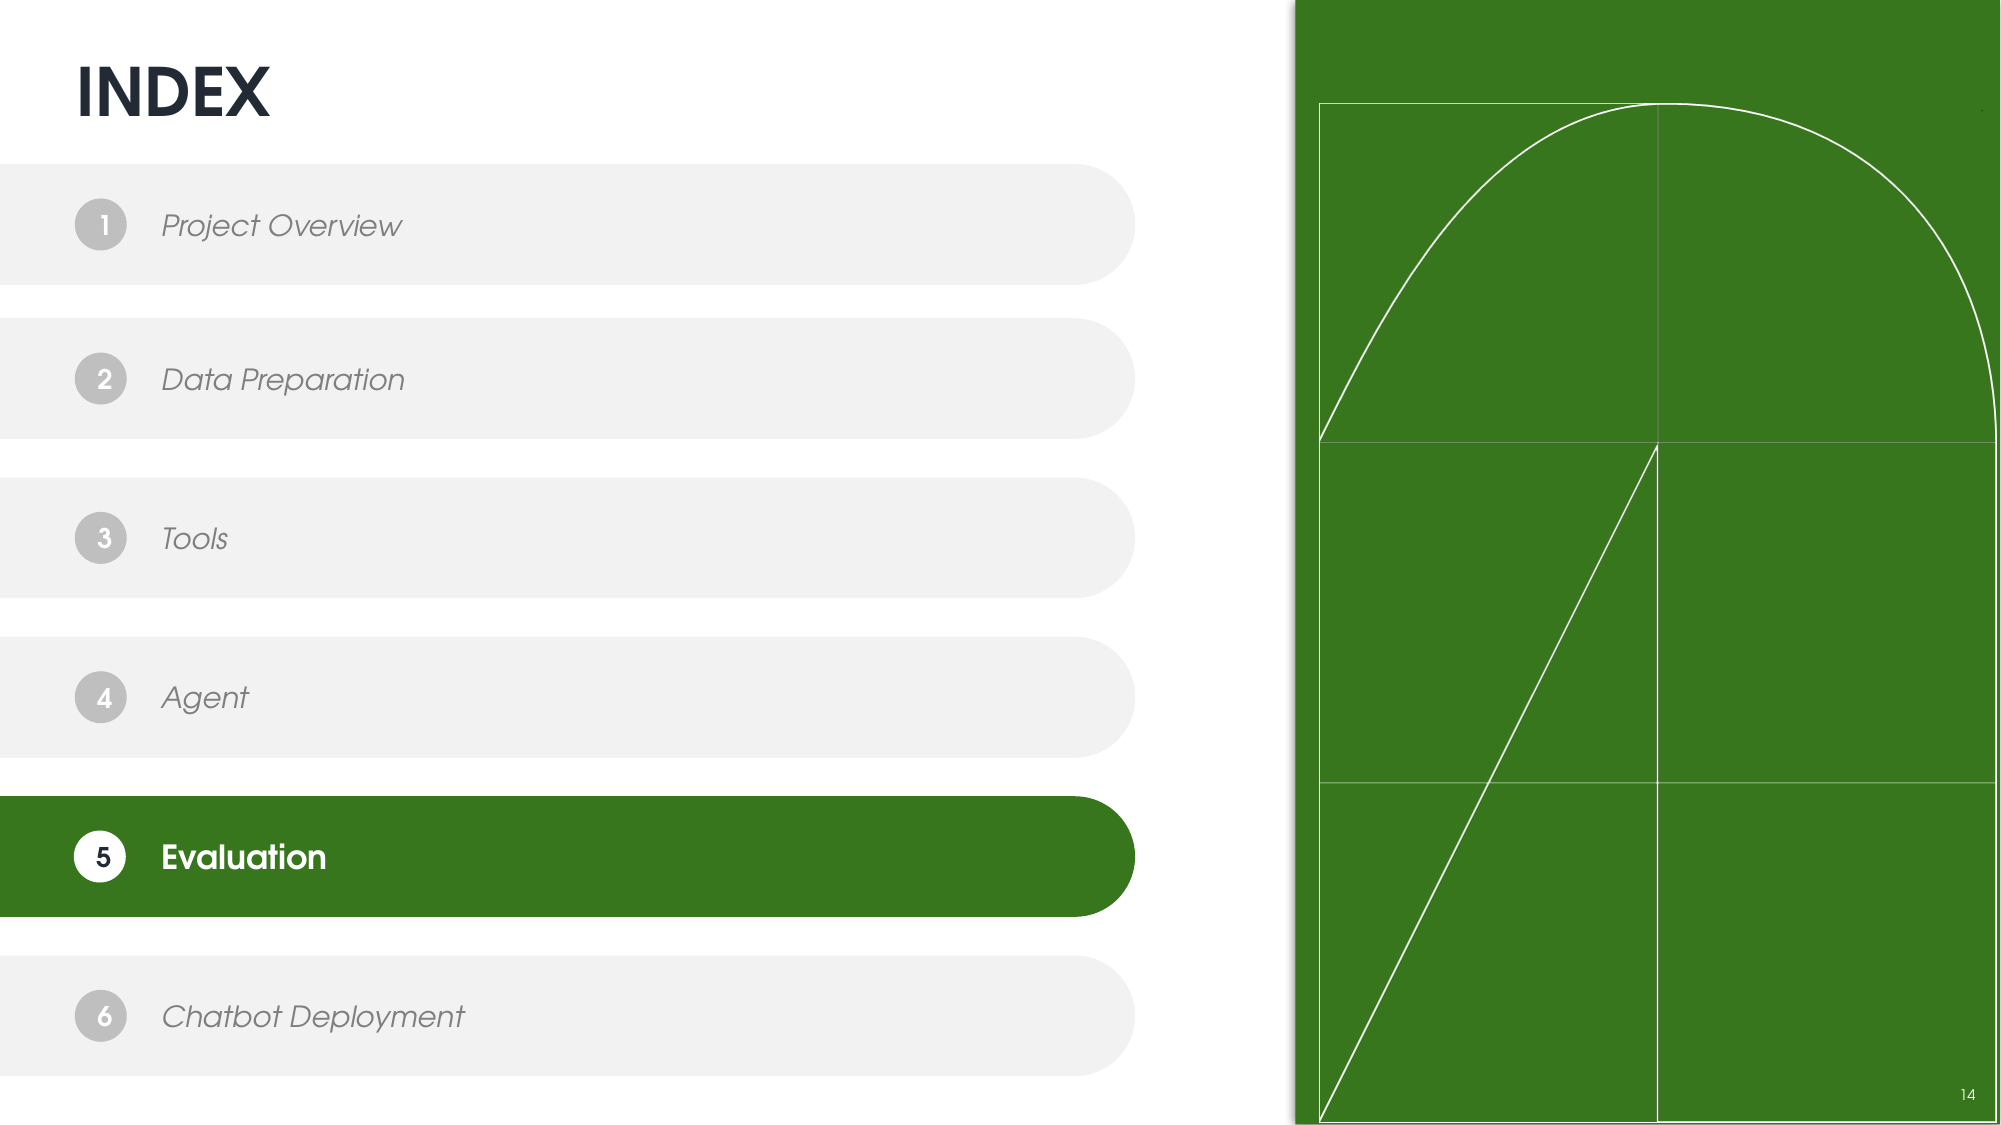

INDEX

5
1
Deployment
Project Overview

2
Data Preparation

3
Tools

4
4
???
Agent

5
Evaluation

6
Chatbot Deployment